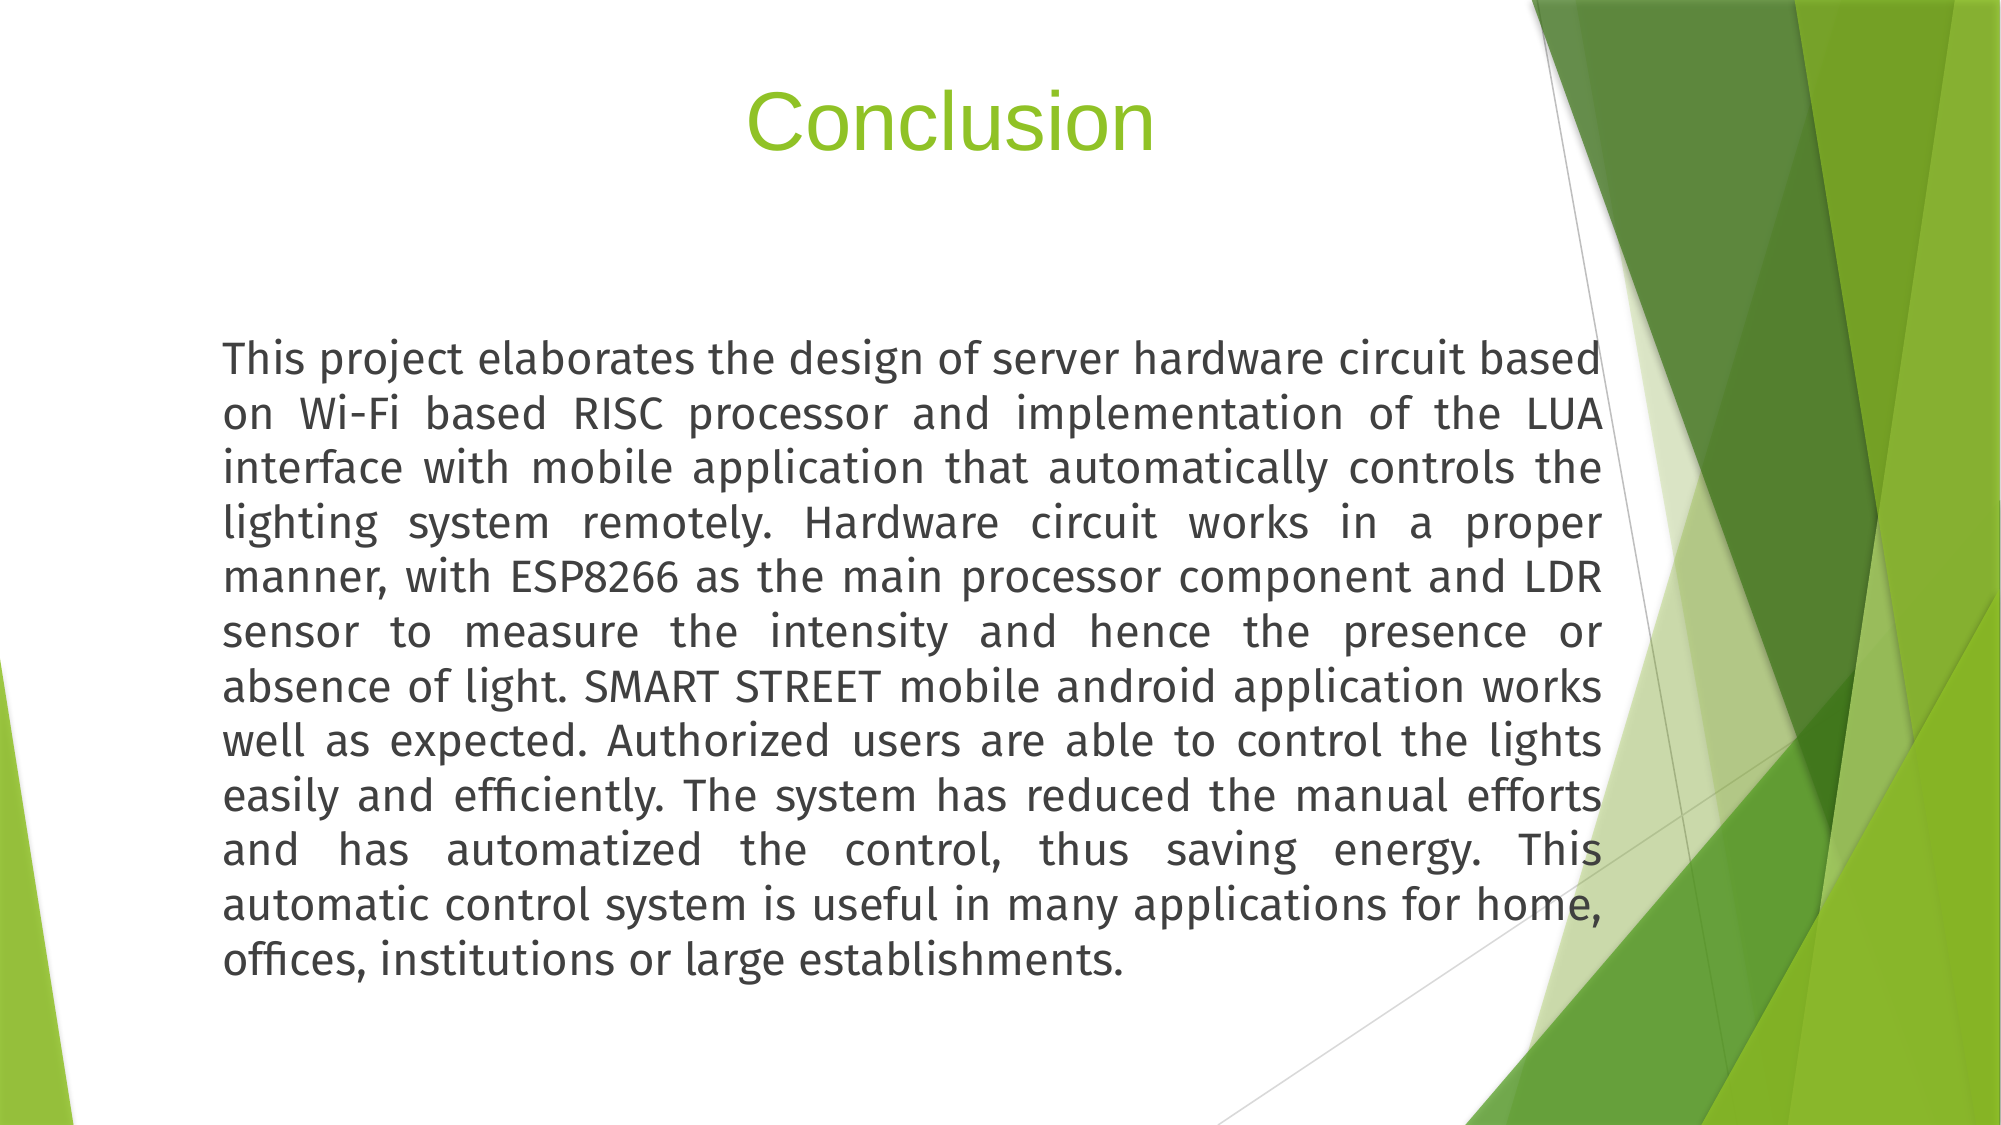

# Conclusion
This project elaborates the design of server hardware circuit based on Wi-Fi based RISC processor and implementation of the LUA interface with mobile application that automatically controls the lighting system remotely. Hardware circuit works in a proper manner, with ESP8266 as the main processor component and LDR sensor to measure the intensity and hence the presence or absence of light. SMART STREET mobile android application works well as expected. Authorized users are able to control the lights easily and efficiently. The system has reduced the manual efforts and has automatized the control, thus saving energy. This automatic control system is useful in many applications for home, offices, institutions or large establishments.